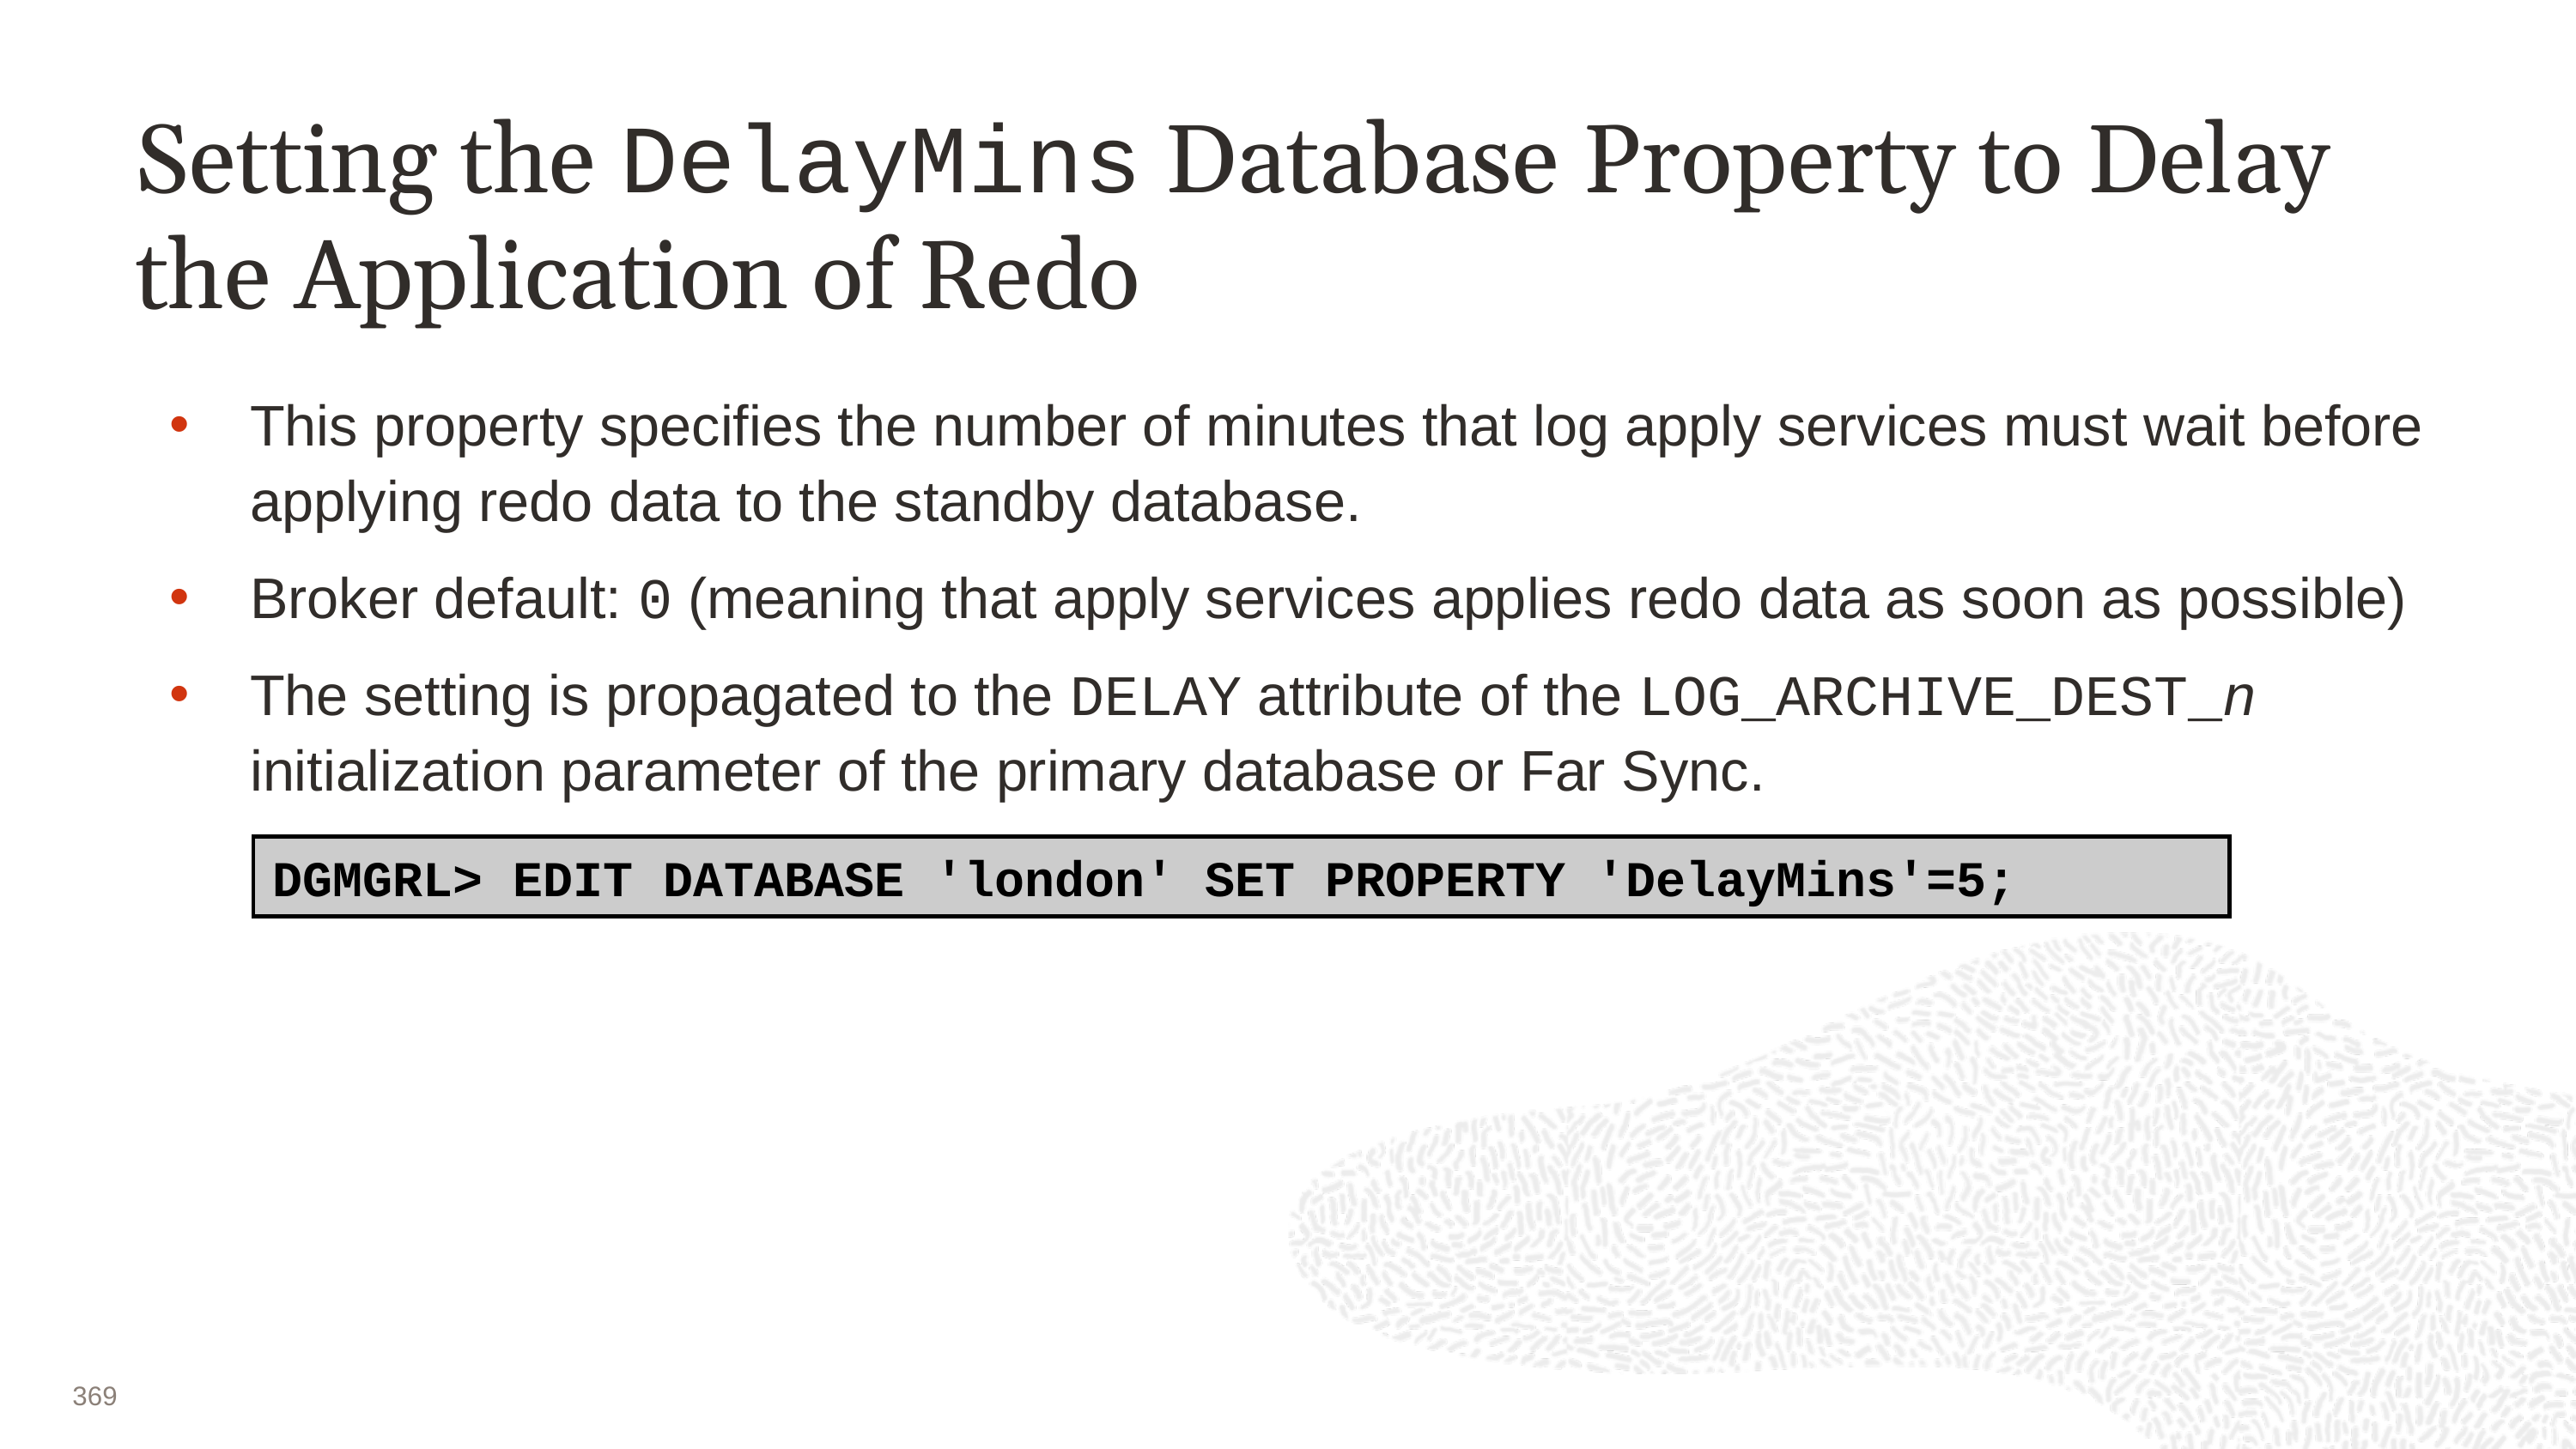

# Setting the DelayMins Database Property to Delay the Application of Redo
This property specifies the number of minutes that log apply services must wait before applying redo data to the standby database.
Broker default: 0 (meaning that apply services applies redo data as soon as possible)
The setting is propagated to the DELAY attribute of the LOG_ARCHIVE_DEST_n initialization parameter of the primary database or Far Sync.
DGMGRL> EDIT DATABASE 'london' SET PROPERTY 'DelayMins'=5;